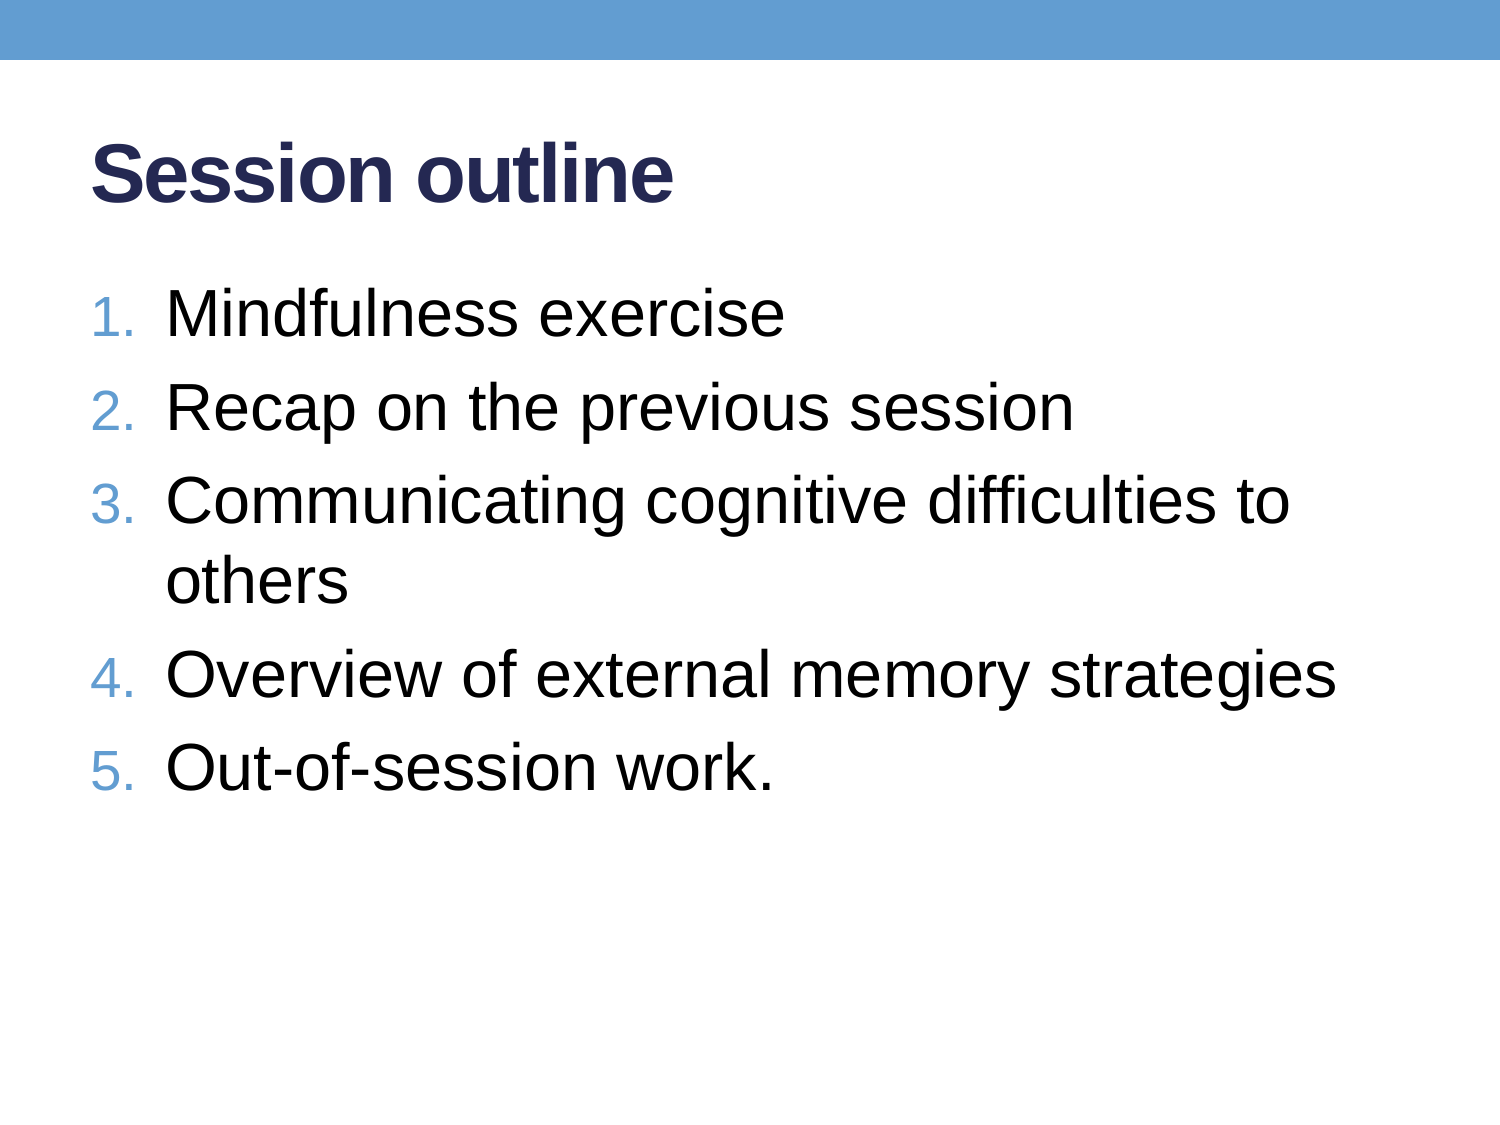

# Session outline
Mindfulness exercise
Recap on the previous session
Communicating cognitive difficulties to others
Overview of external memory strategies
Out-of-session work.